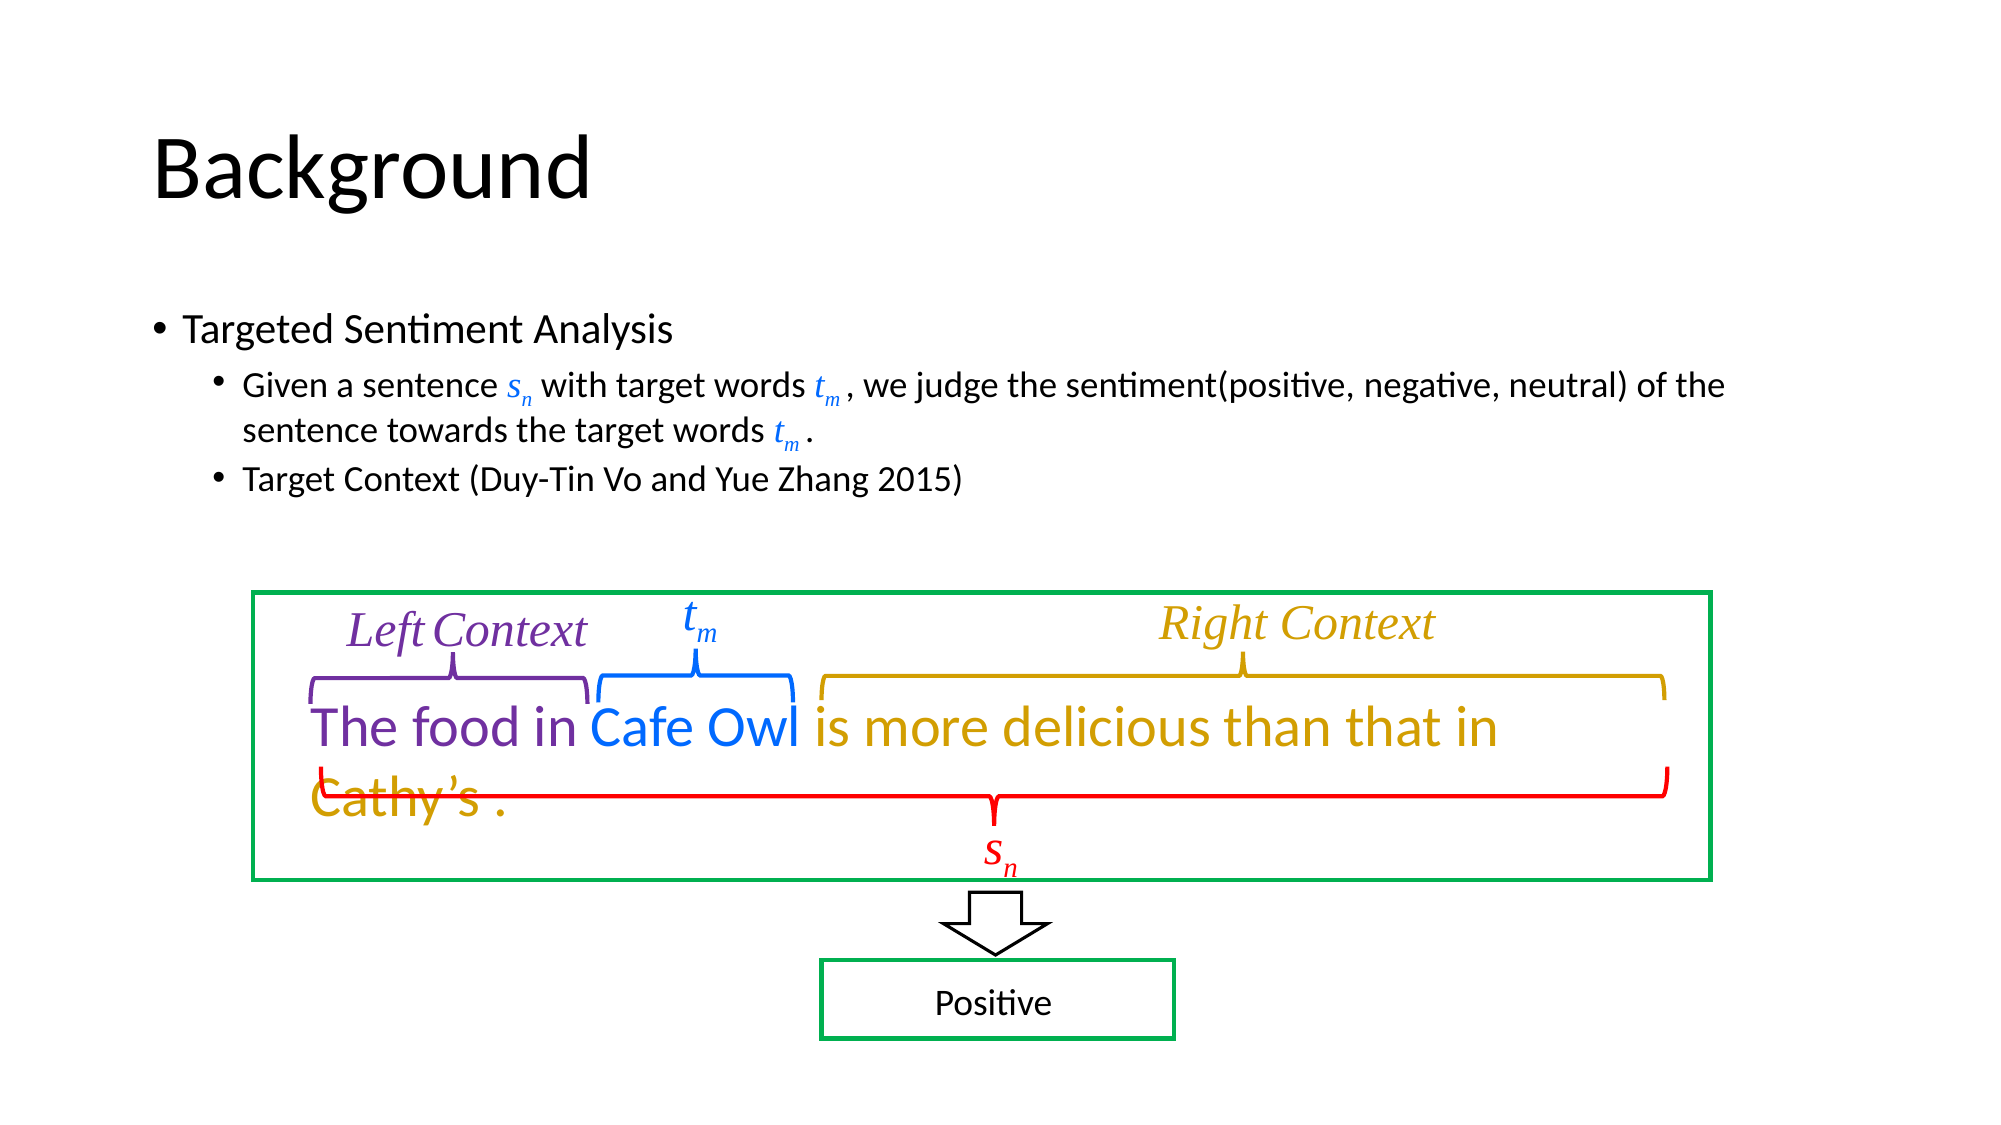

# Background

Targeted Sentiment Analysis
Given a sentence sn with target words tm , we judge the sentiment(positive, negative, neutral) of the sentence towards the target words tm .
Target Context (Duy-Tin Vo and Yue Zhang 2015)
tm

Right Context
Left Context

The food in Cafe Owl is more delicious than that in Cathy’s .
sn

Positive